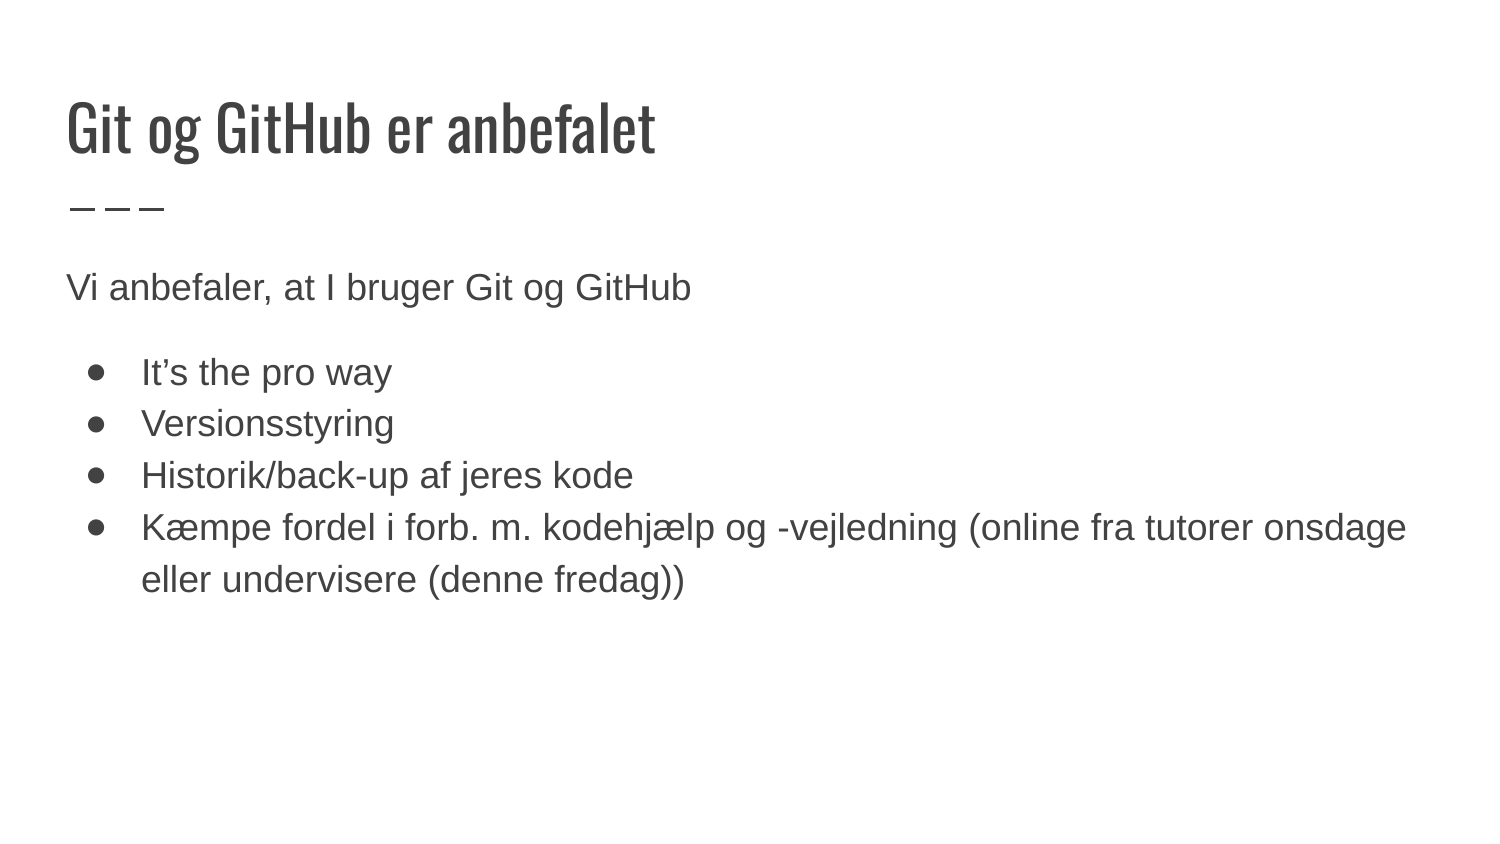

# Git og GitHub er anbefalet
Vi anbefaler, at I bruger Git og GitHub
It’s the pro way
Versionsstyring
Historik/back-up af jeres kode
Kæmpe fordel i forb. m. kodehjælp og -vejledning (online fra tutorer onsdage eller undervisere (denne fredag))